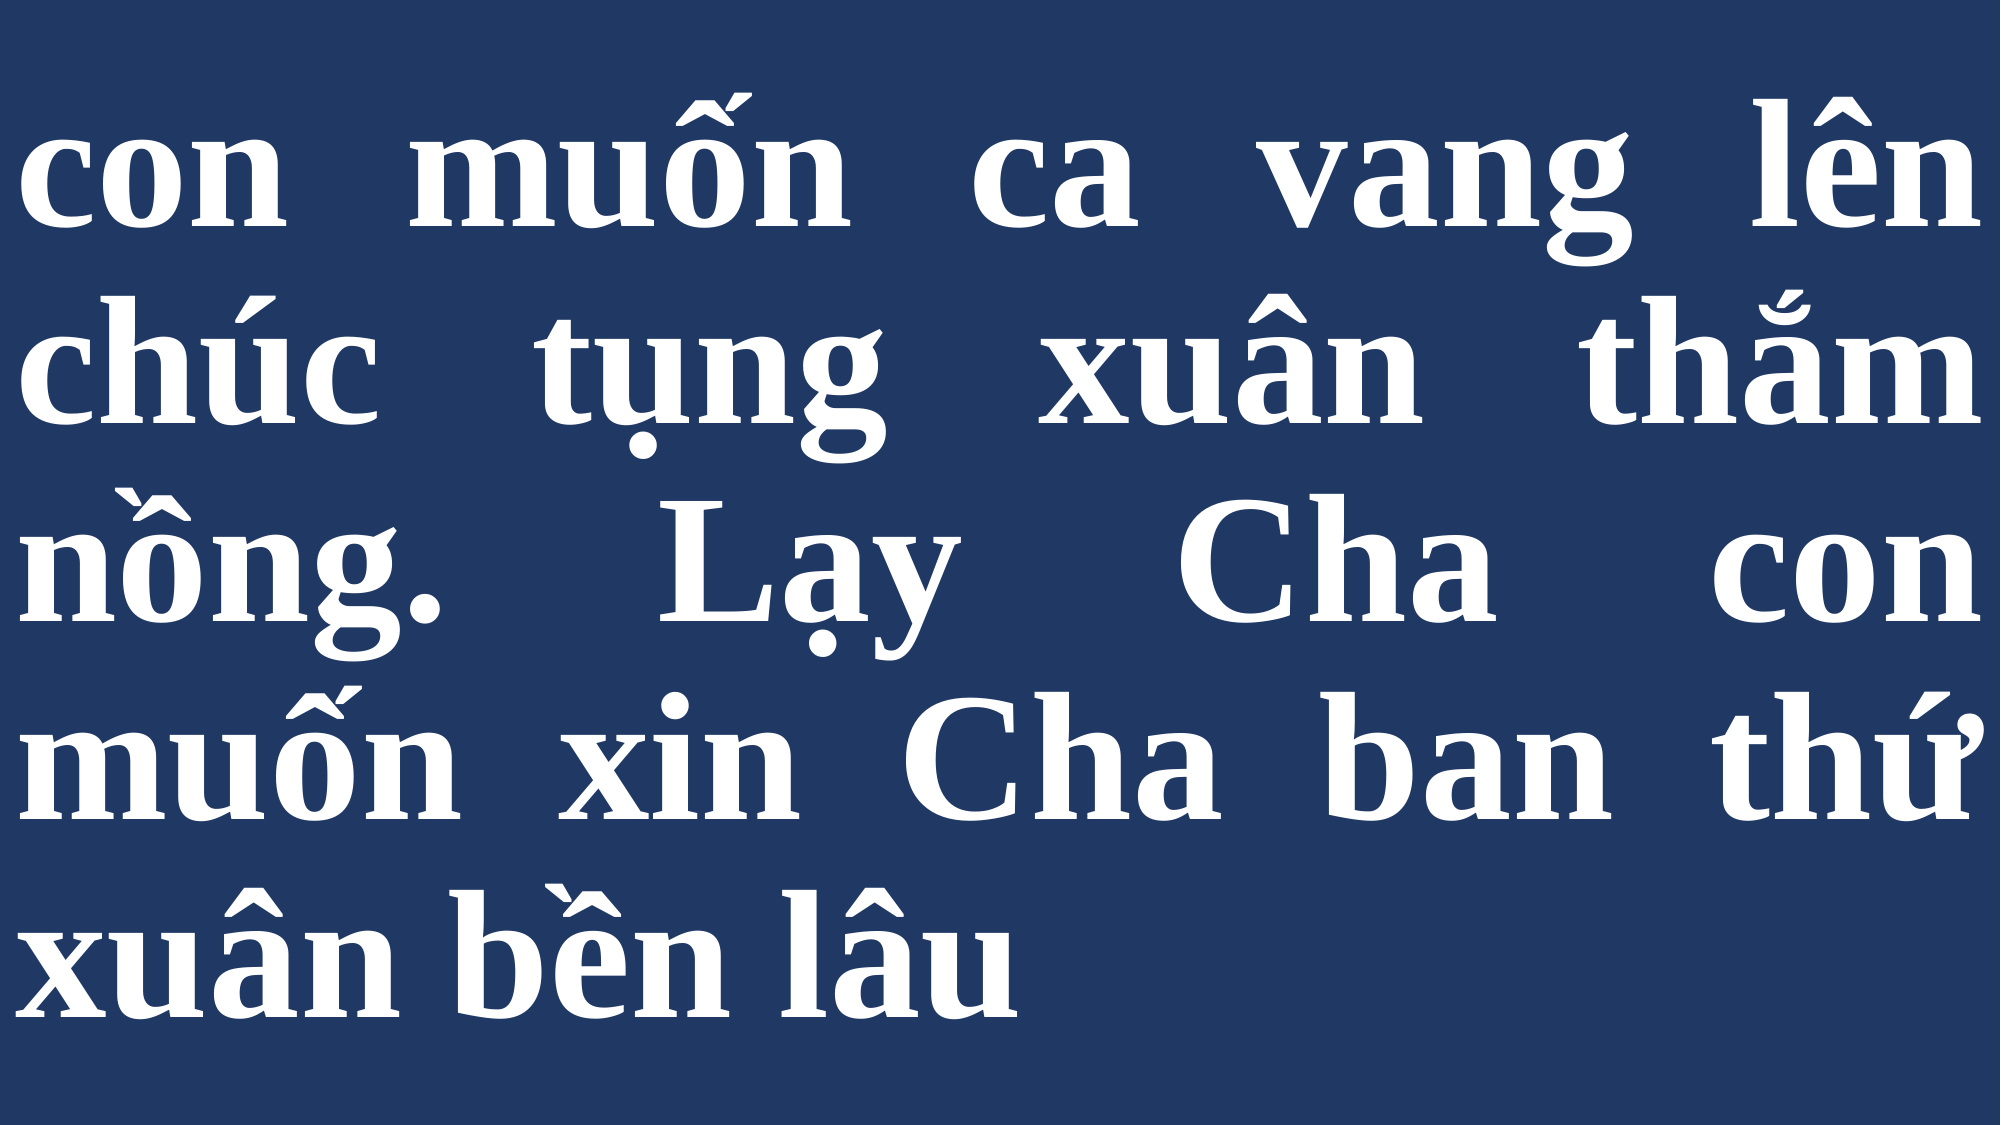

# con muốn ca vang lên chúc tụng xuân thắm nồng. Lạy Cha con muốn xin Cha ban thứ xuân bền lâu